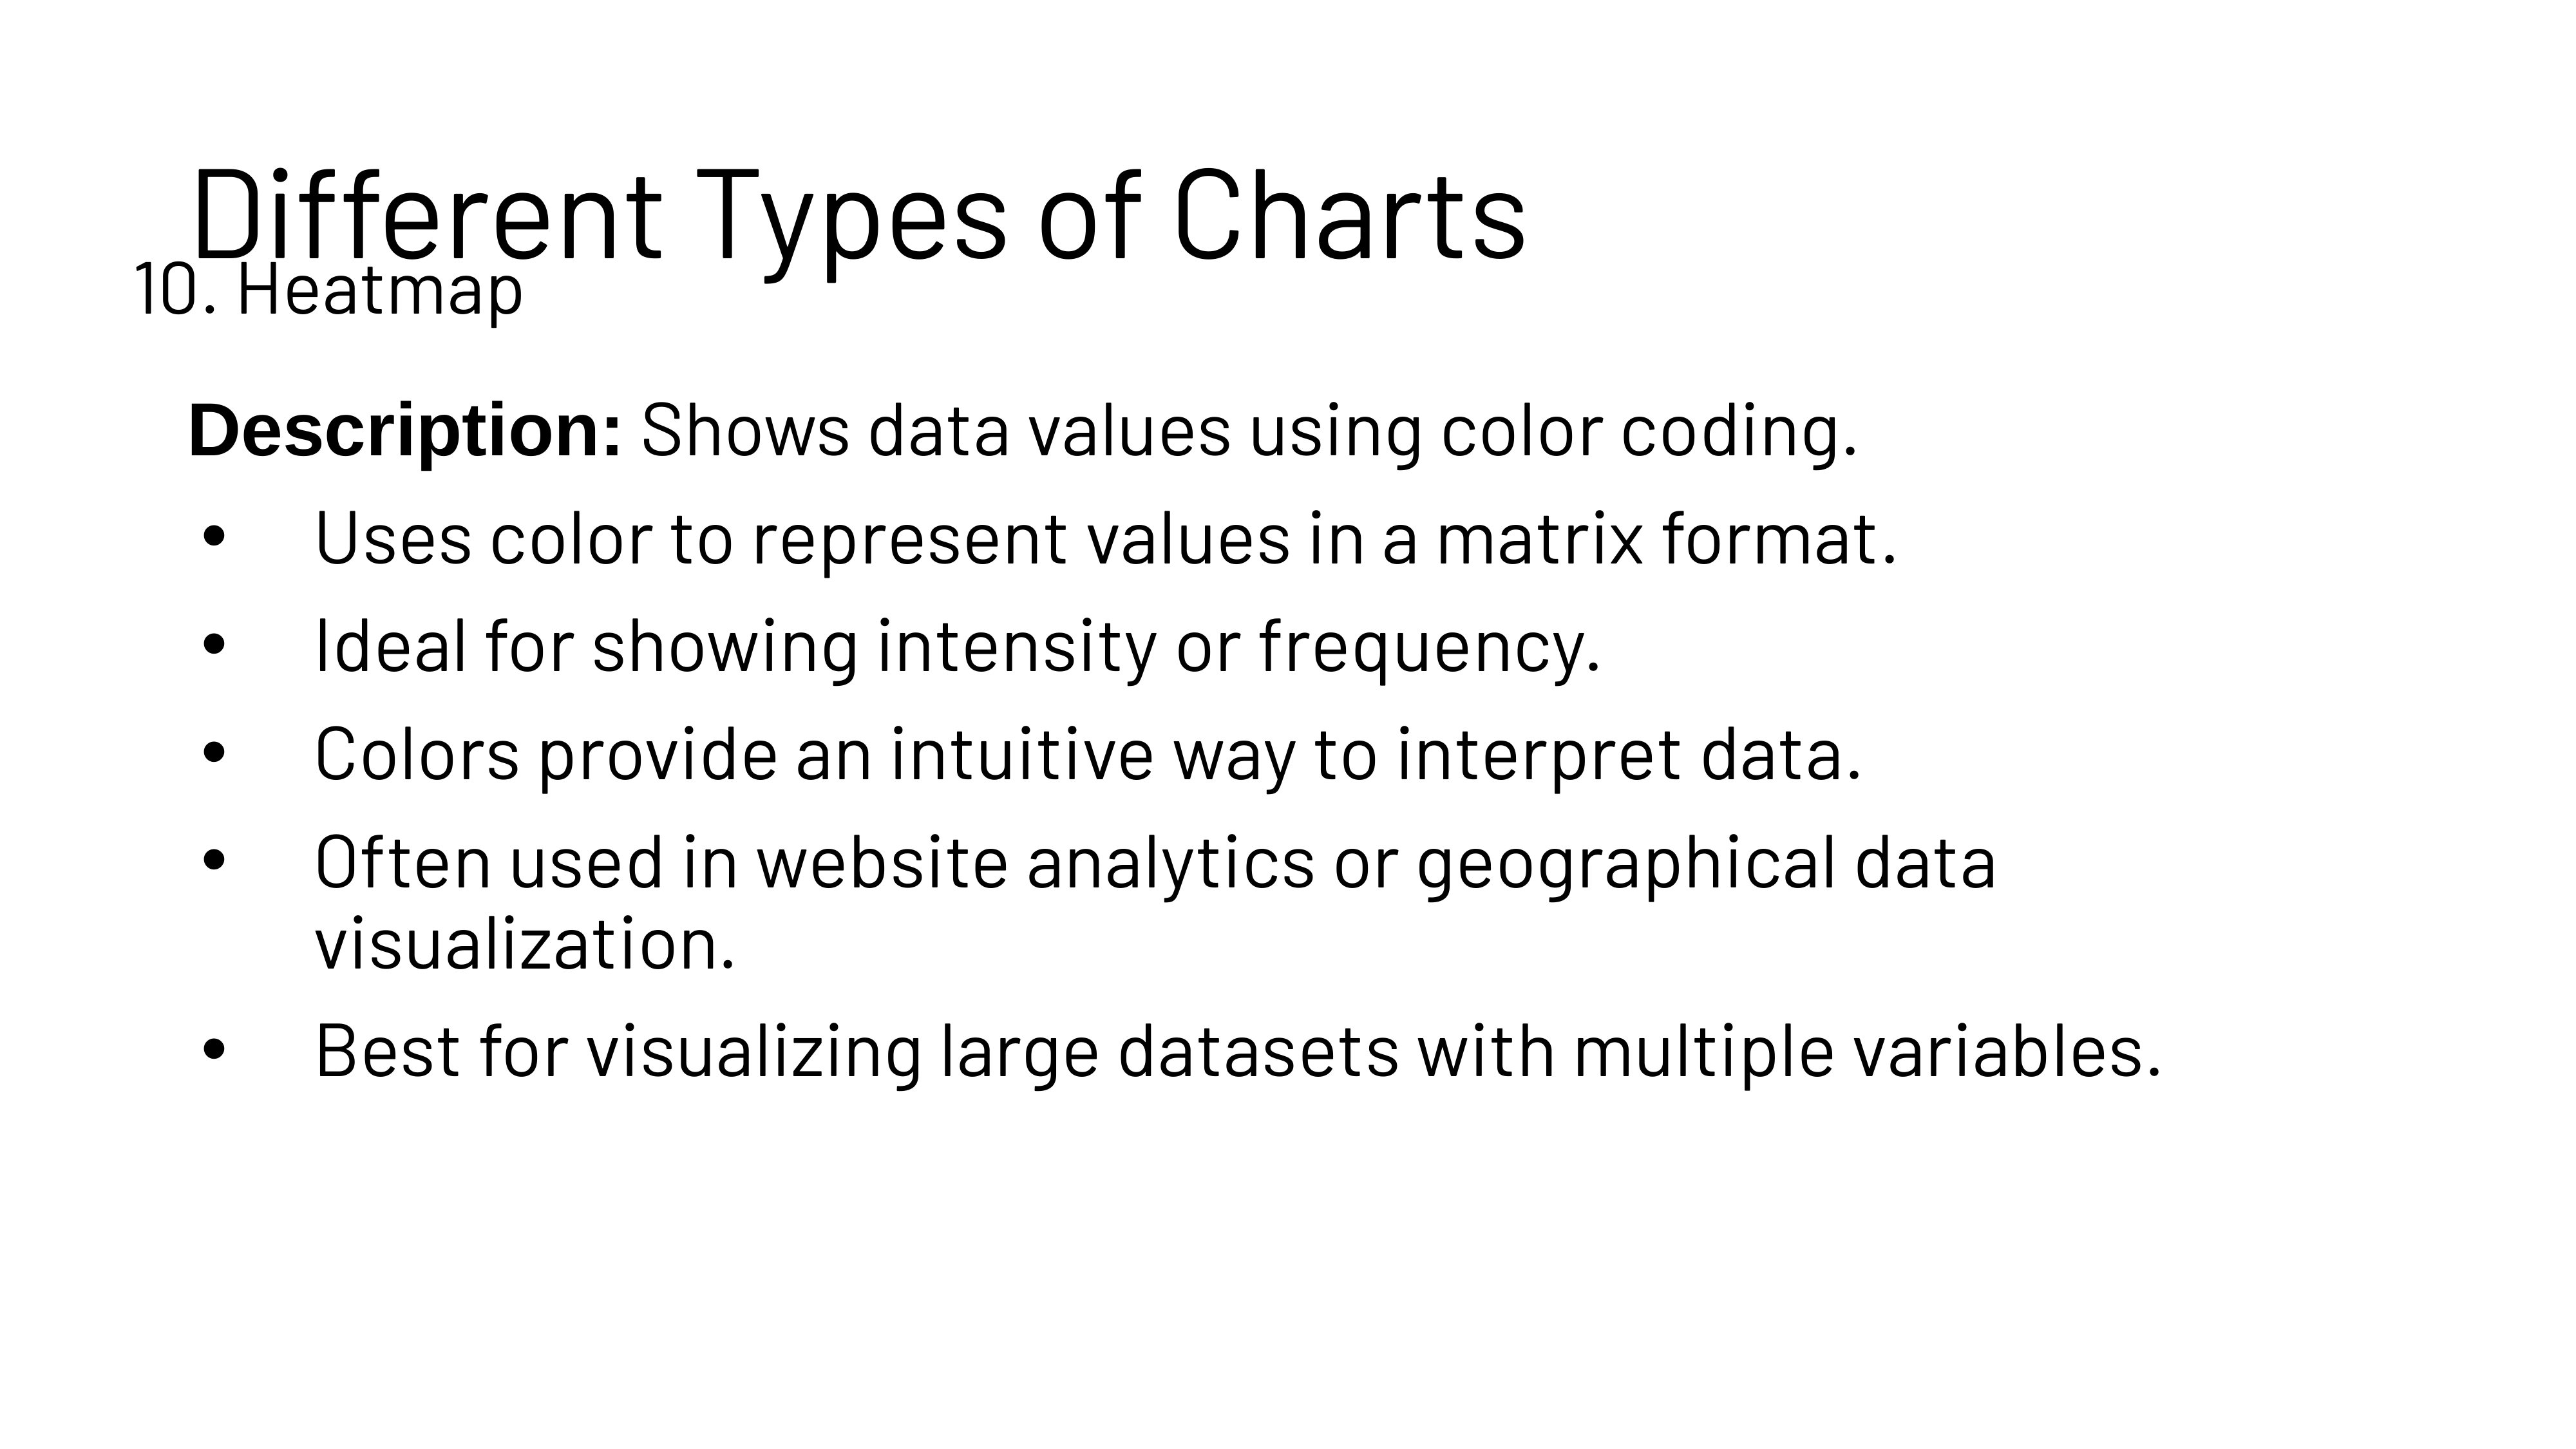

# Different Types of Charts
10. Heatmap
Description: Shows data values using color coding.
Uses color to represent values in a matrix format.
Ideal for showing intensity or frequency.
Colors provide an intuitive way to interpret data.
Often used in website analytics or geographical data visualization.
Best for visualizing large datasets with multiple variables.